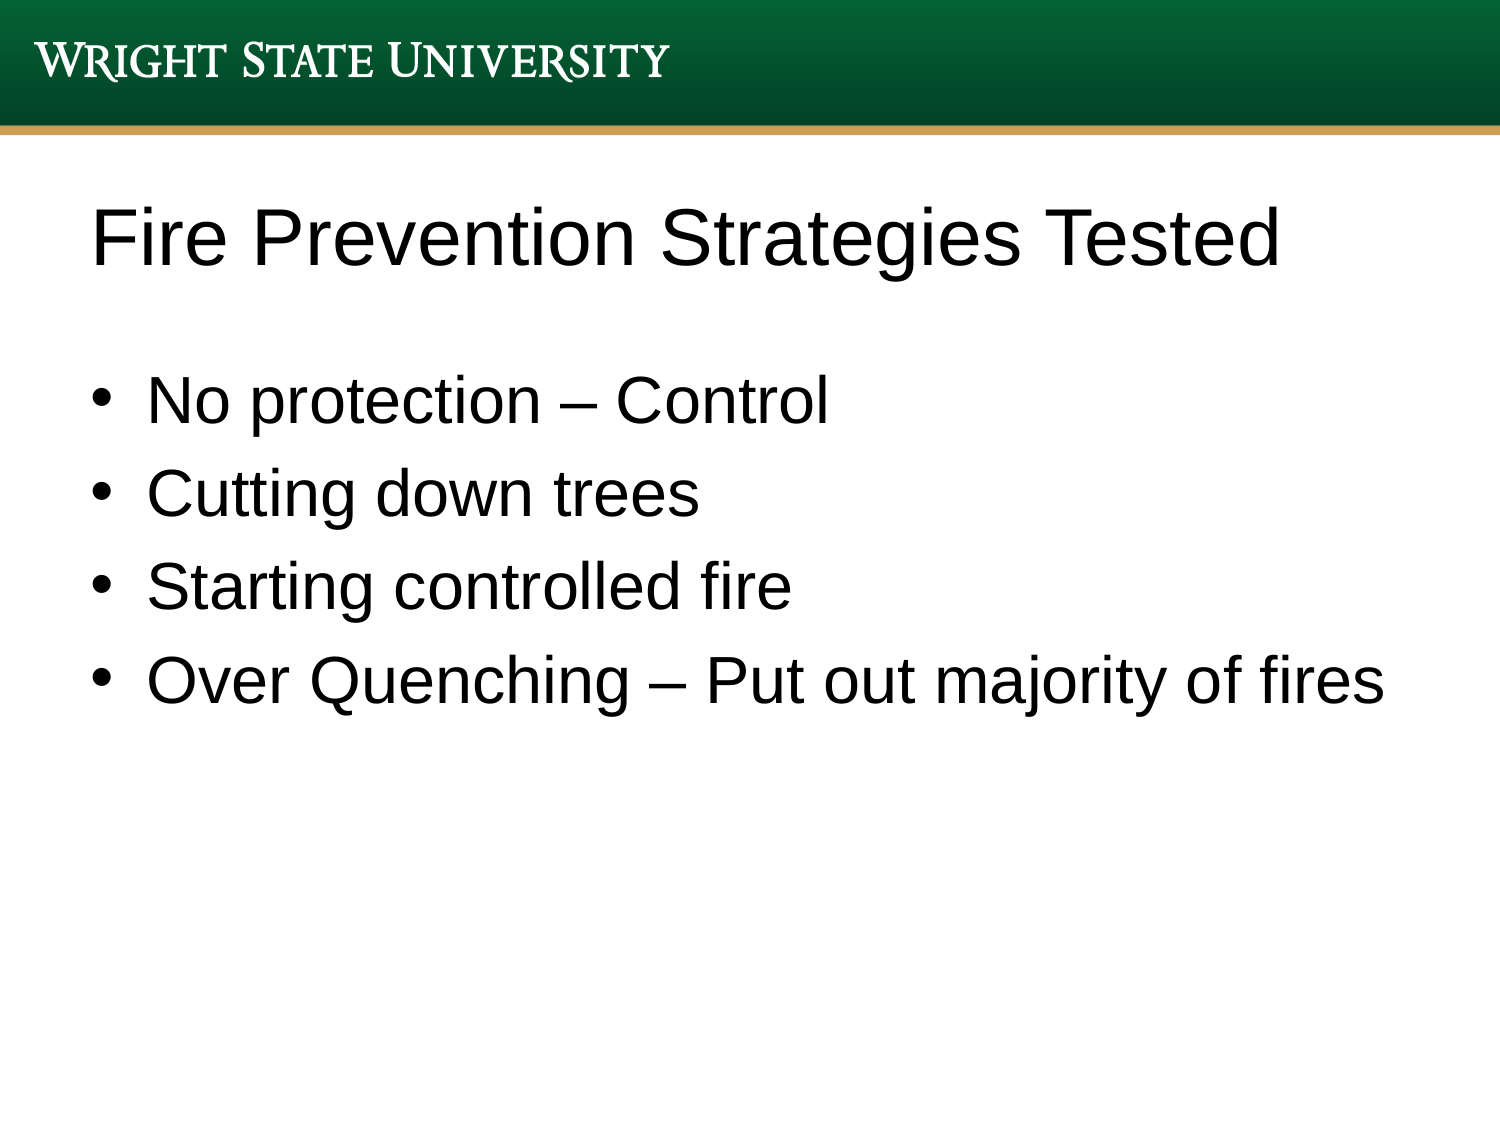

# Fire Prevention Strategies Tested
No protection – Control
Cutting down trees
Starting controlled fire
Over Quenching – Put out majority of fires